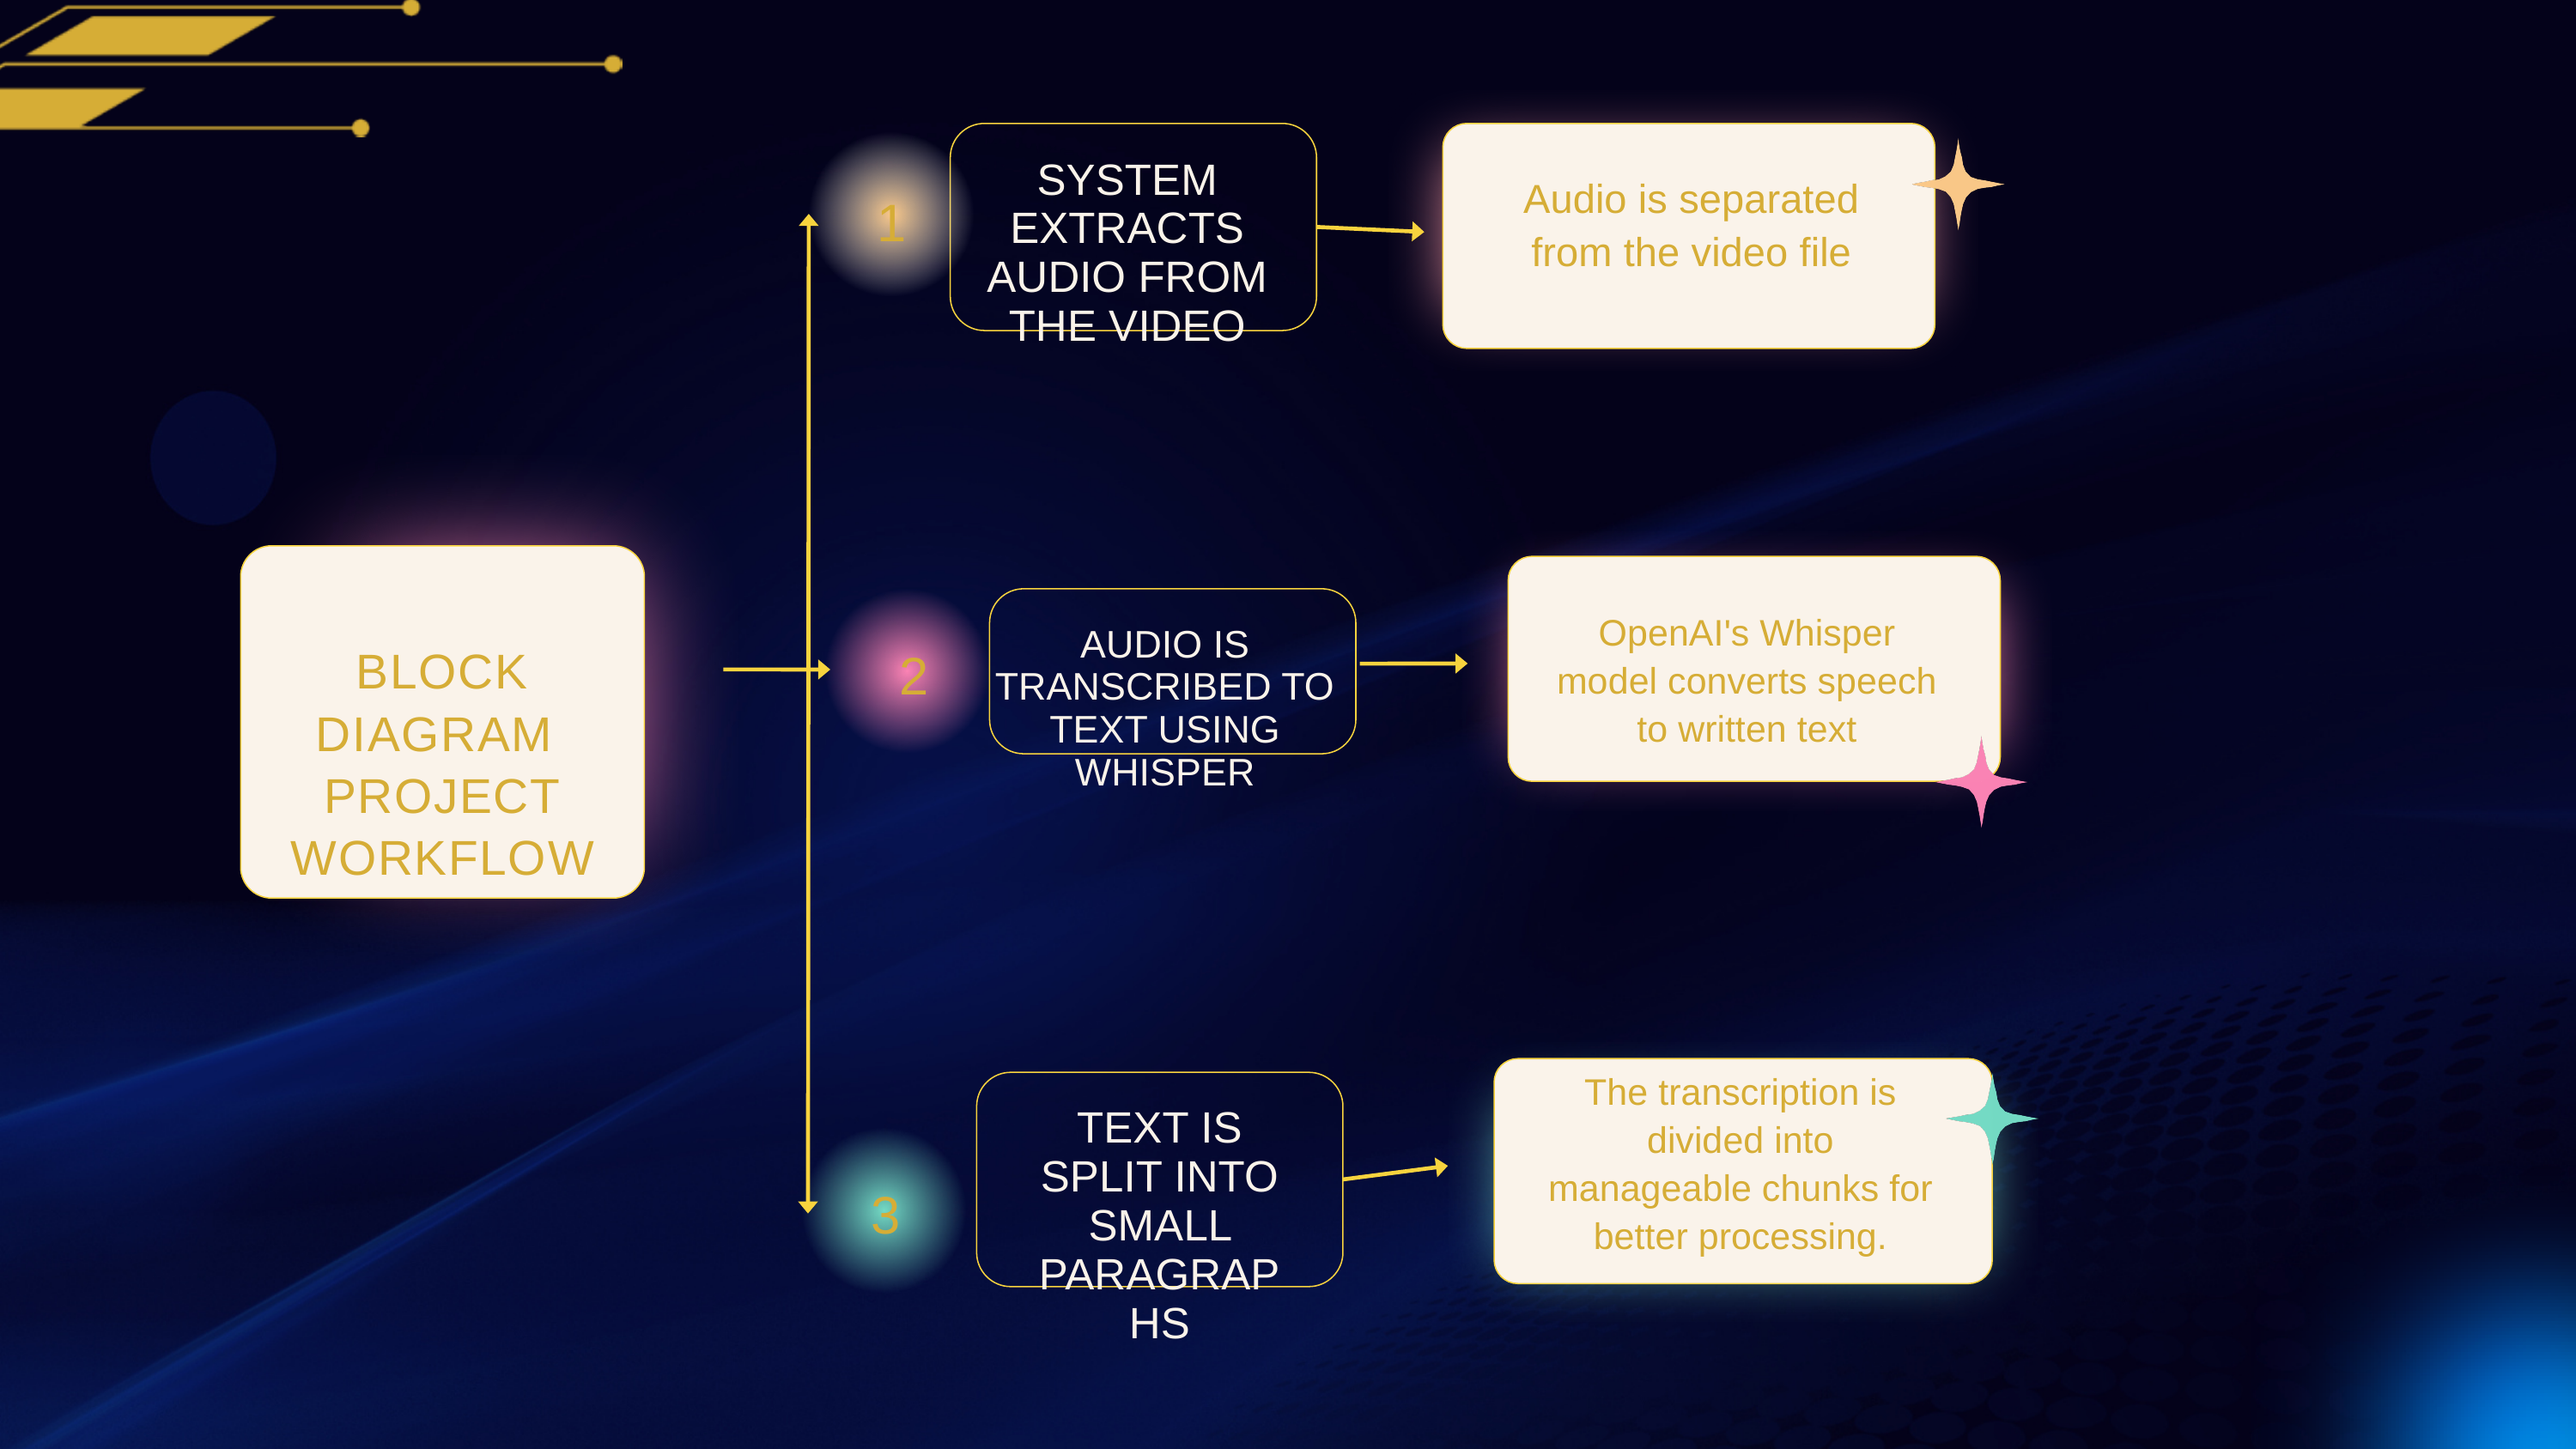

SYSTEM EXTRACTS AUDIO FROM THE VIDEO
Audio is separated from the video file
1

2

OpenAI's Whisper model converts speech to written text
AUDIO IS TRANSCRIBED TO TEXT USING WHISPER
BLOCK DIAGRAM  PROJECT WORKFLOW

The transcription is divided into manageable chunks for better processing.

TEXT IS SPLIT INTO SMALL PARAGRAPHS

3